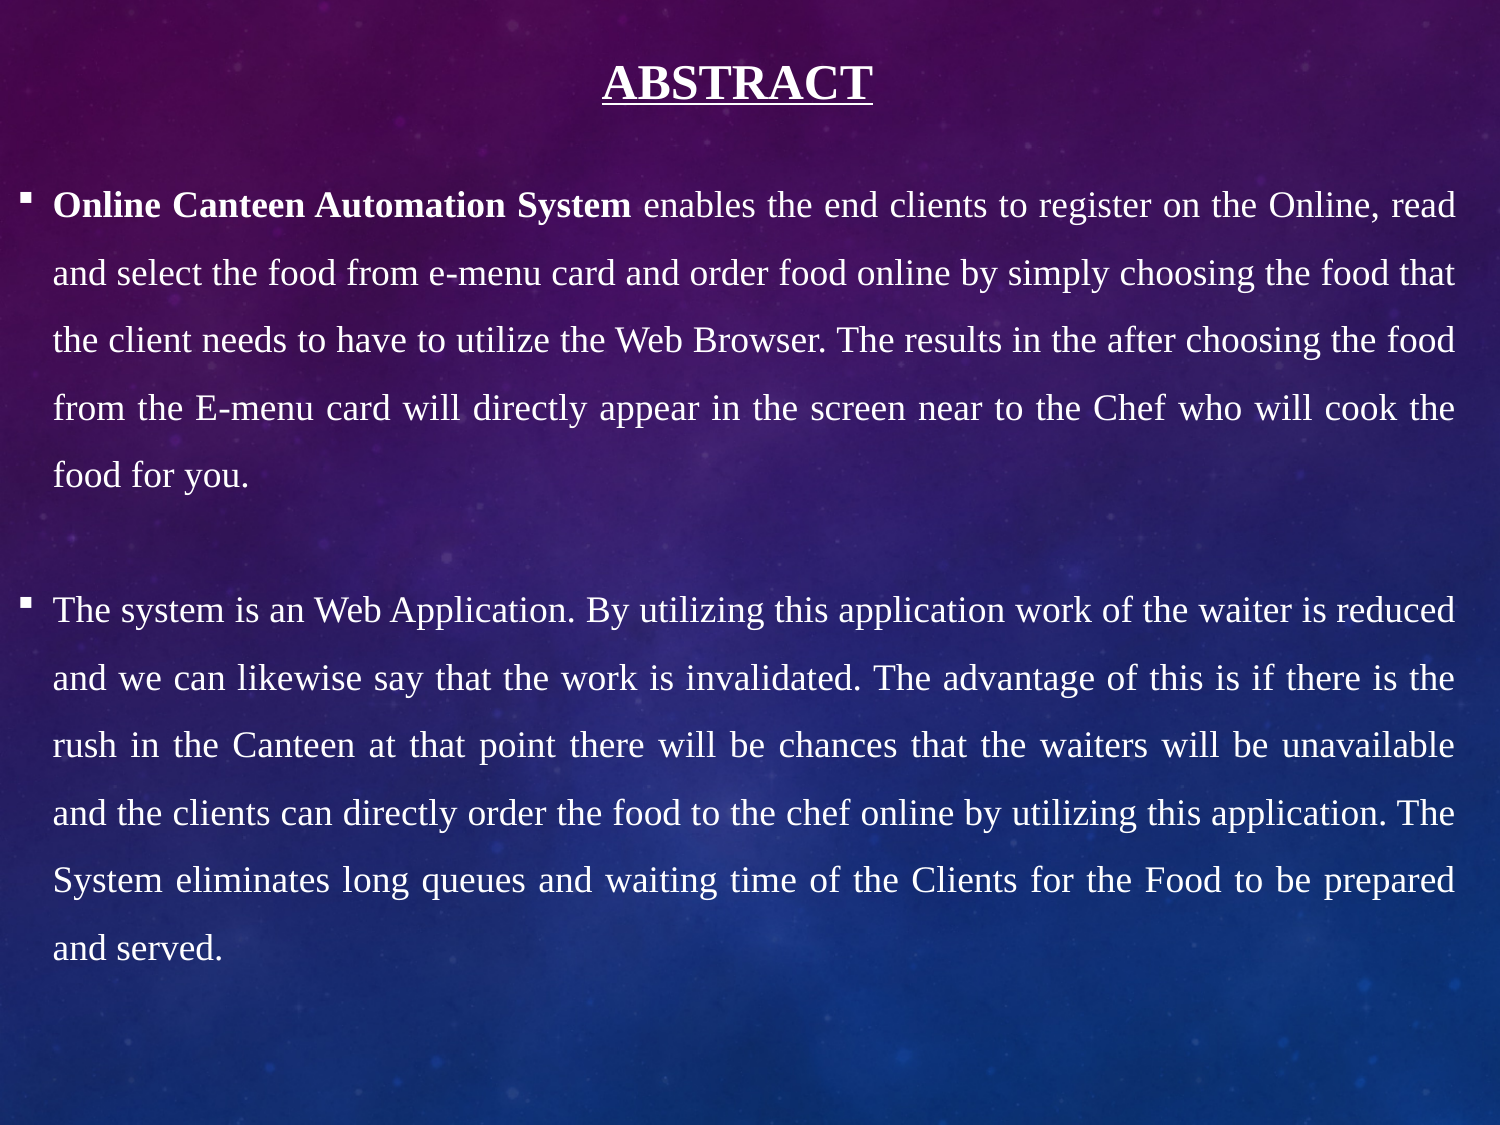

ABSTRACT
Online Canteen Automation System enables the end clients to register on the Online, read and select the food from e-menu card and order food online by simply choosing the food that the client needs to have to utilize the Web Browser. The results in the after choosing the food from the E-menu card will directly appear in the screen near to the Chef who will cook the food for you.

The system is an Web Application. By utilizing this application work of the waiter is reduced and we can likewise say that the work is invalidated. The advantage of this is if there is the rush in the Canteen at that point there will be chances that the waiters will be unavailable and the clients can directly order the food to the chef online by utilizing this application. The System eliminates long queues and waiting time of the Clients for the Food to be prepared and served.